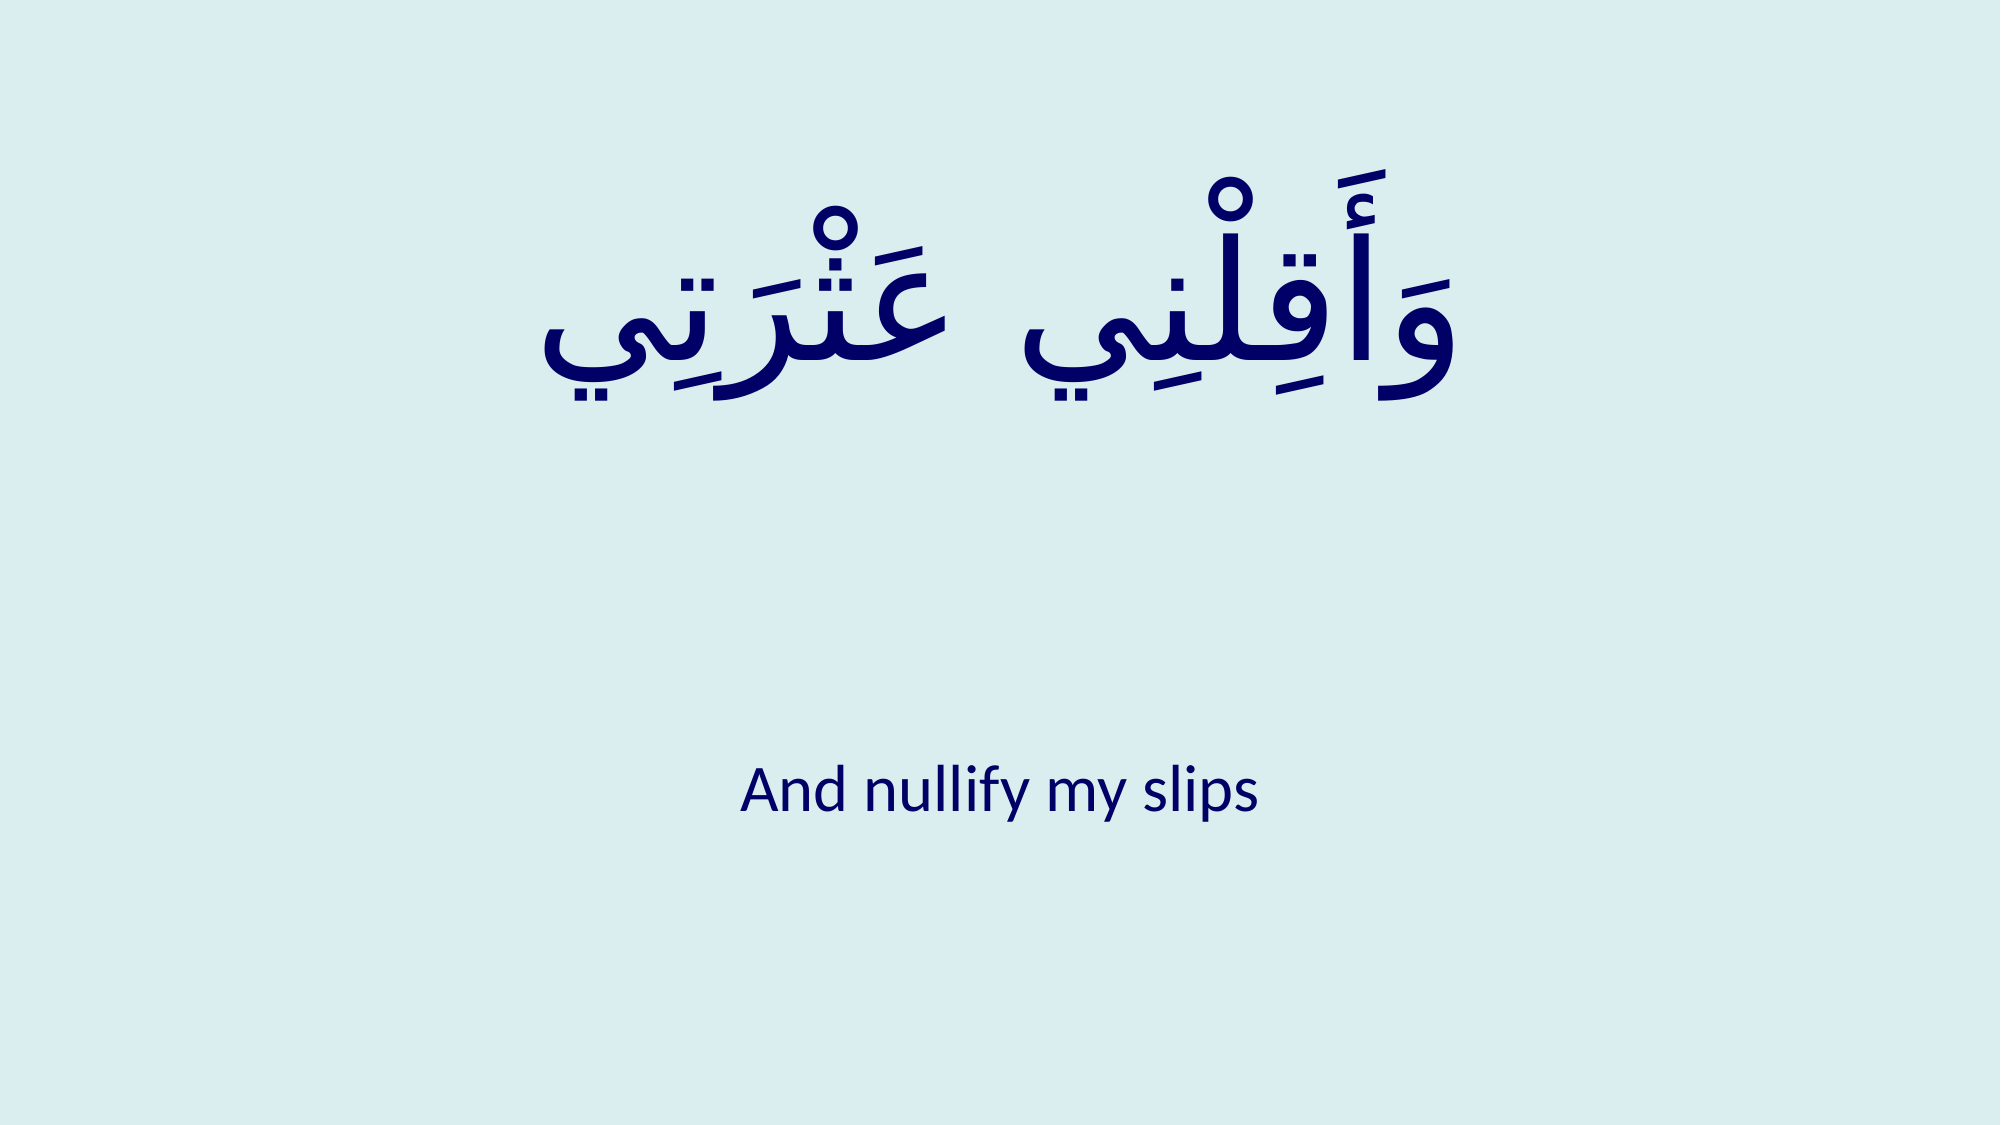

# وَأَقِلْنِي عَثْرَتِي
And nullify my slips